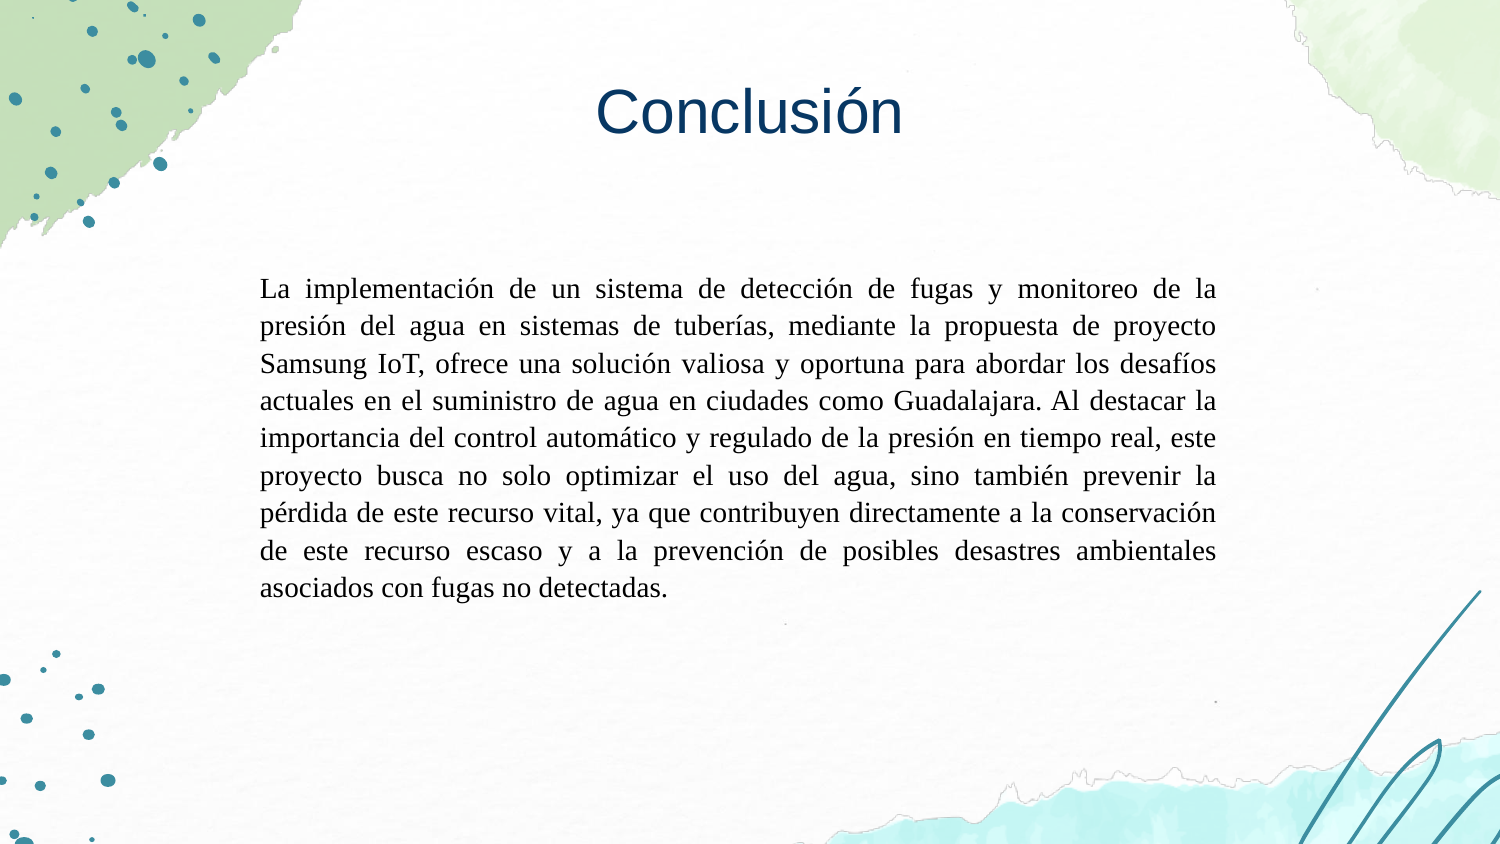

Conclusión
La implementación de un sistema de detección de fugas y monitoreo de la presión del agua en sistemas de tuberías, mediante la propuesta de proyecto Samsung IoT, ofrece una solución valiosa y oportuna para abordar los desafíos actuales en el suministro de agua en ciudades como Guadalajara. Al destacar la importancia del control automático y regulado de la presión en tiempo real, este proyecto busca no solo optimizar el uso del agua, sino también prevenir la pérdida de este recurso vital, ya que contribuyen directamente a la conservación de este recurso escaso y a la prevención de posibles desastres ambientales asociados con fugas no detectadas.